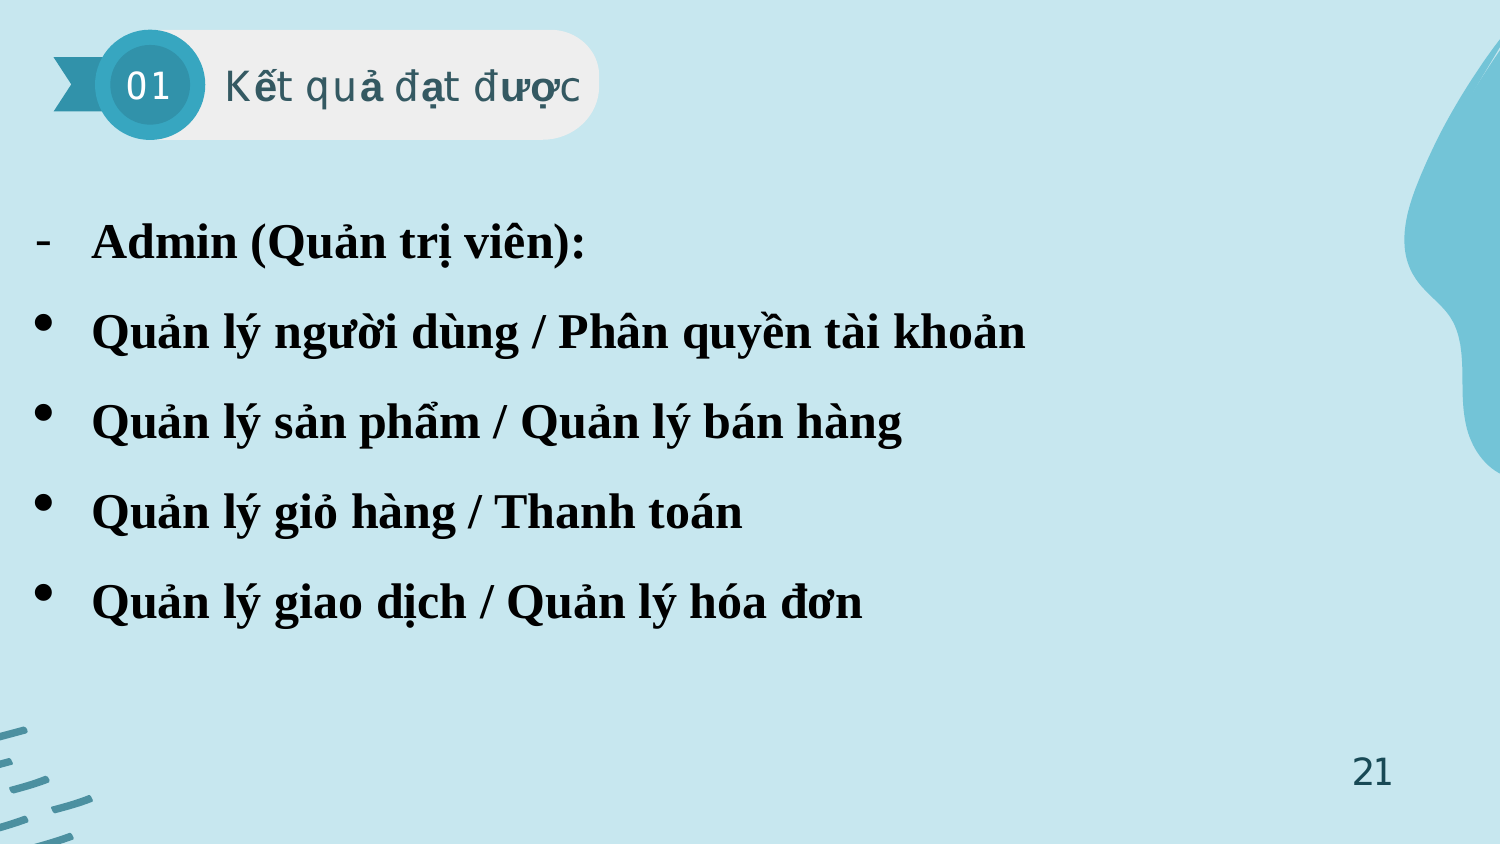

01
Kết quả đạt được

Admin (Quản trị viên):
Quản lý người dùng / Phân quyền tài khoản
Quản lý sản phẩm / Quản lý bán hàng
Quản lý giỏ hàng / Thanh toán
Quản lý giao dịch / Quản lý hóa đơn

21